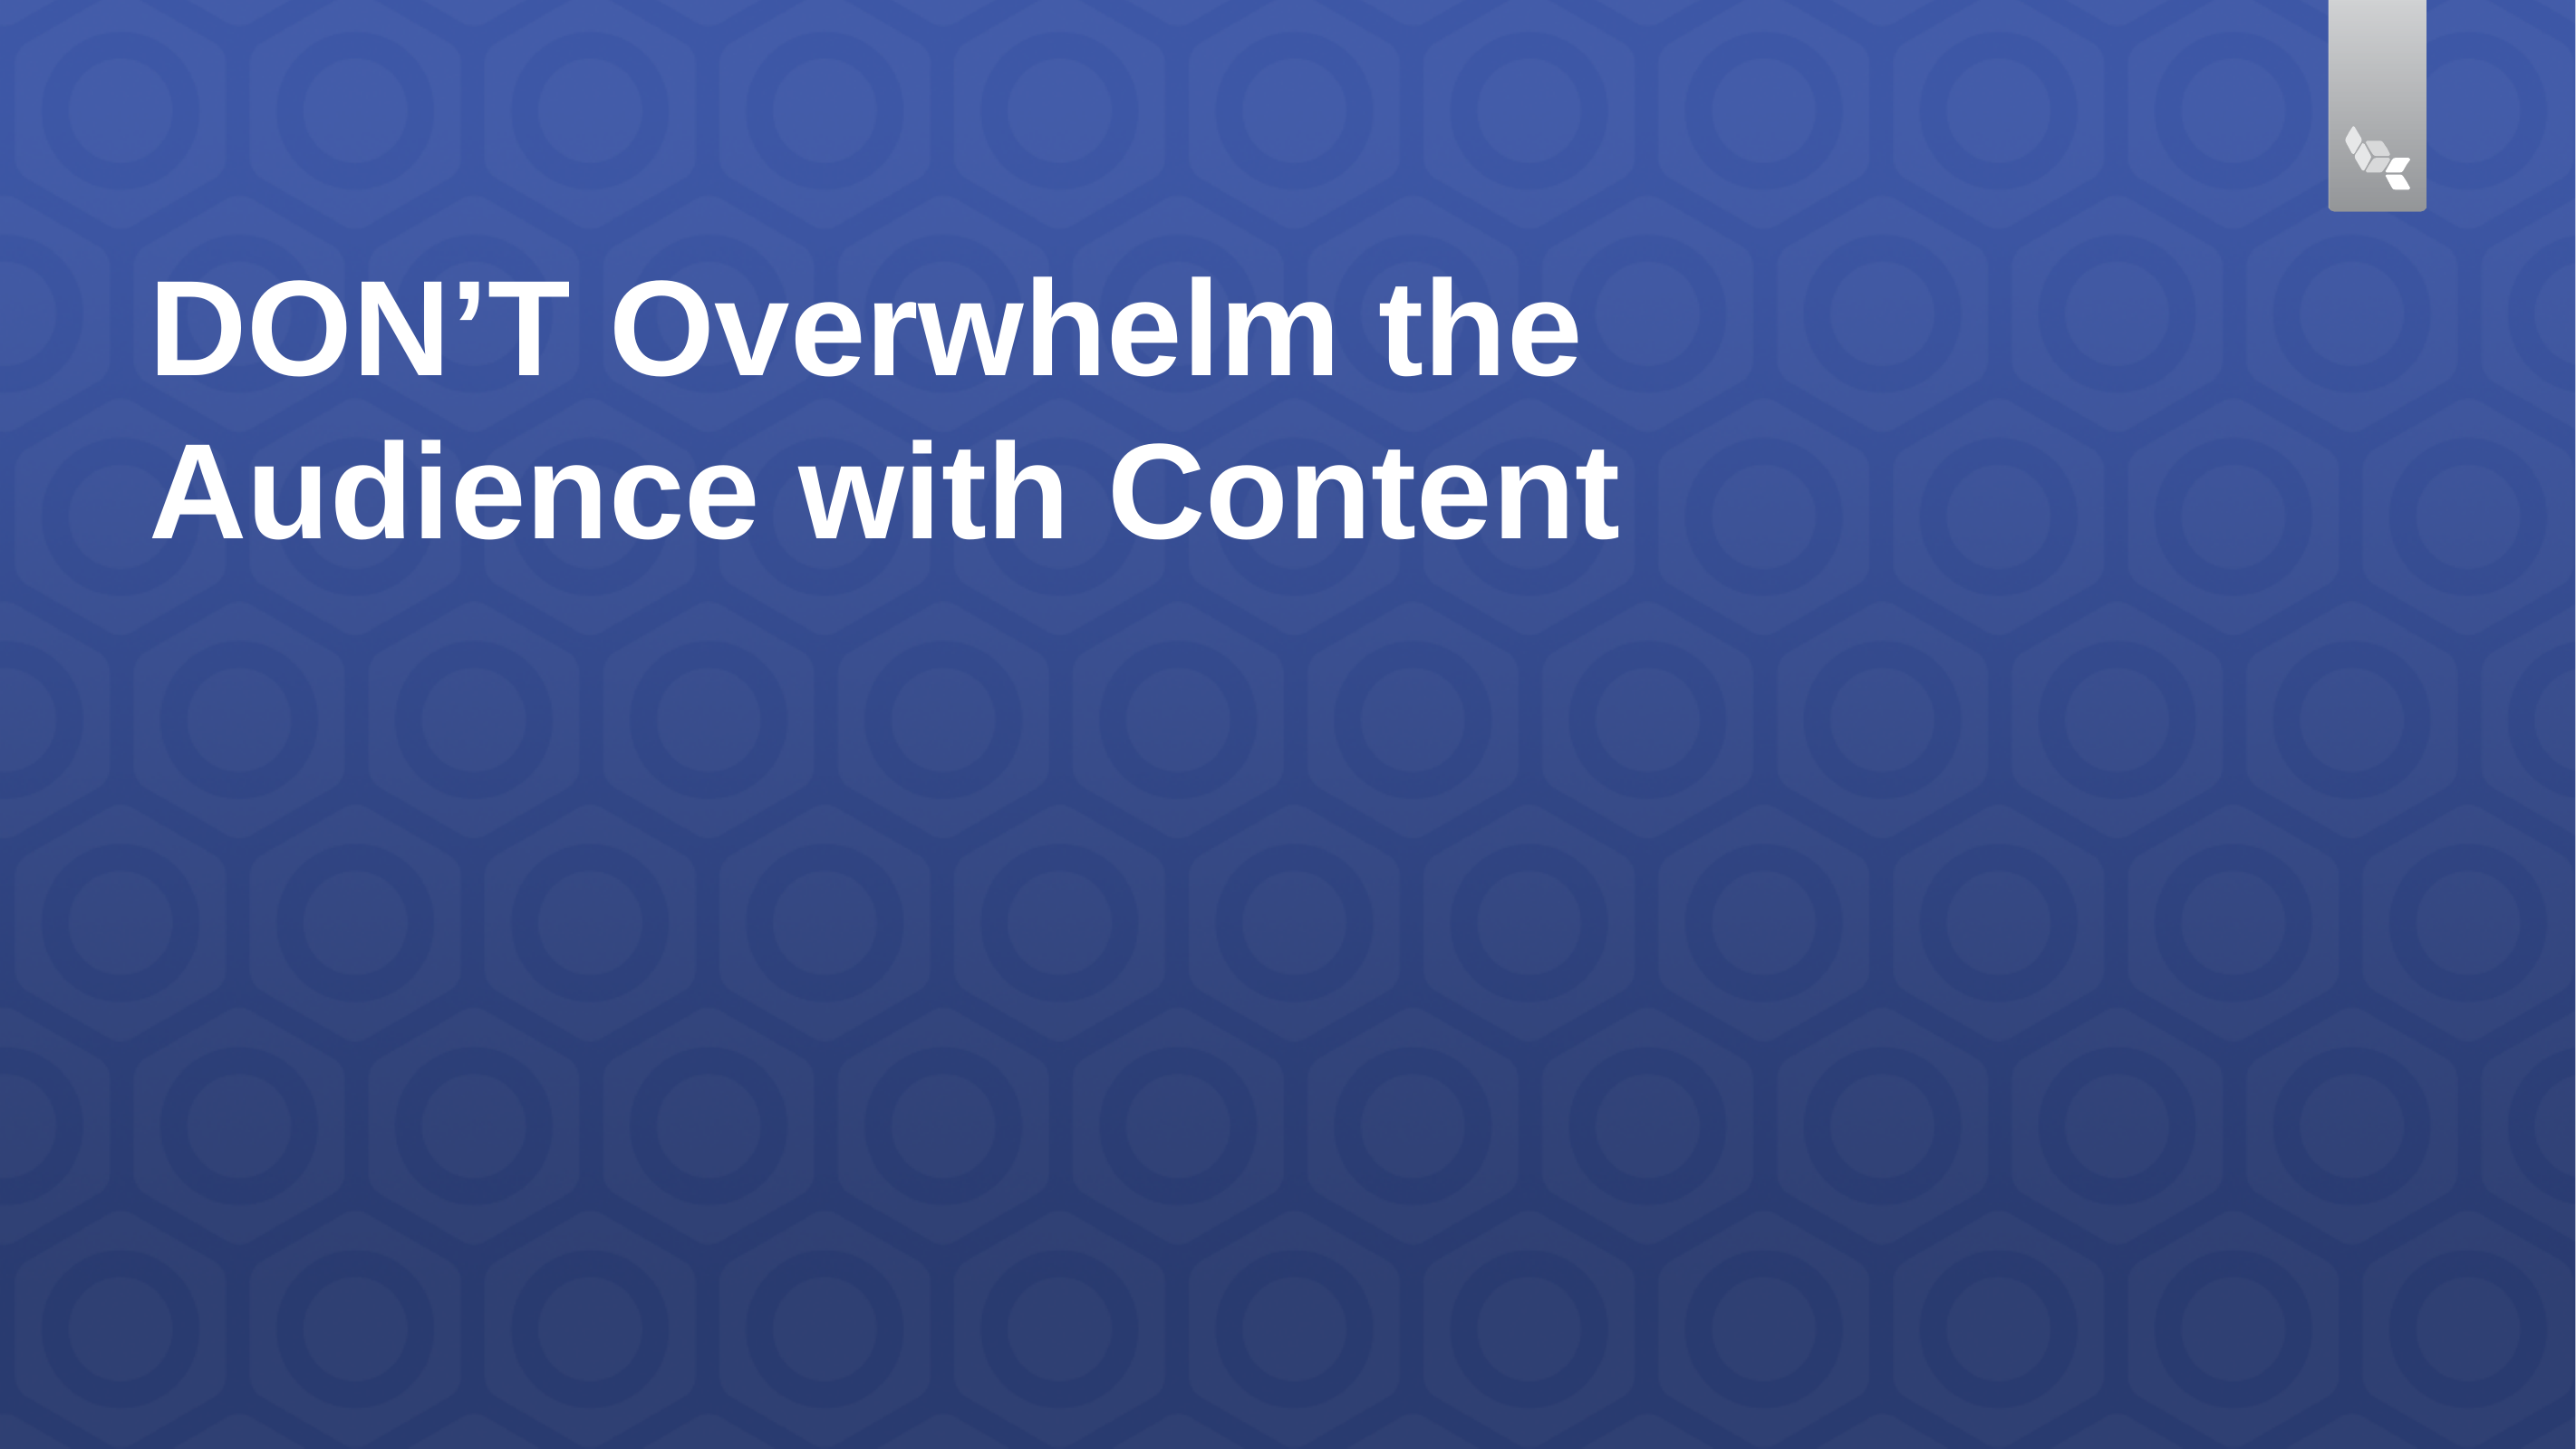

# DON’T Overwhelm the Audience with Content